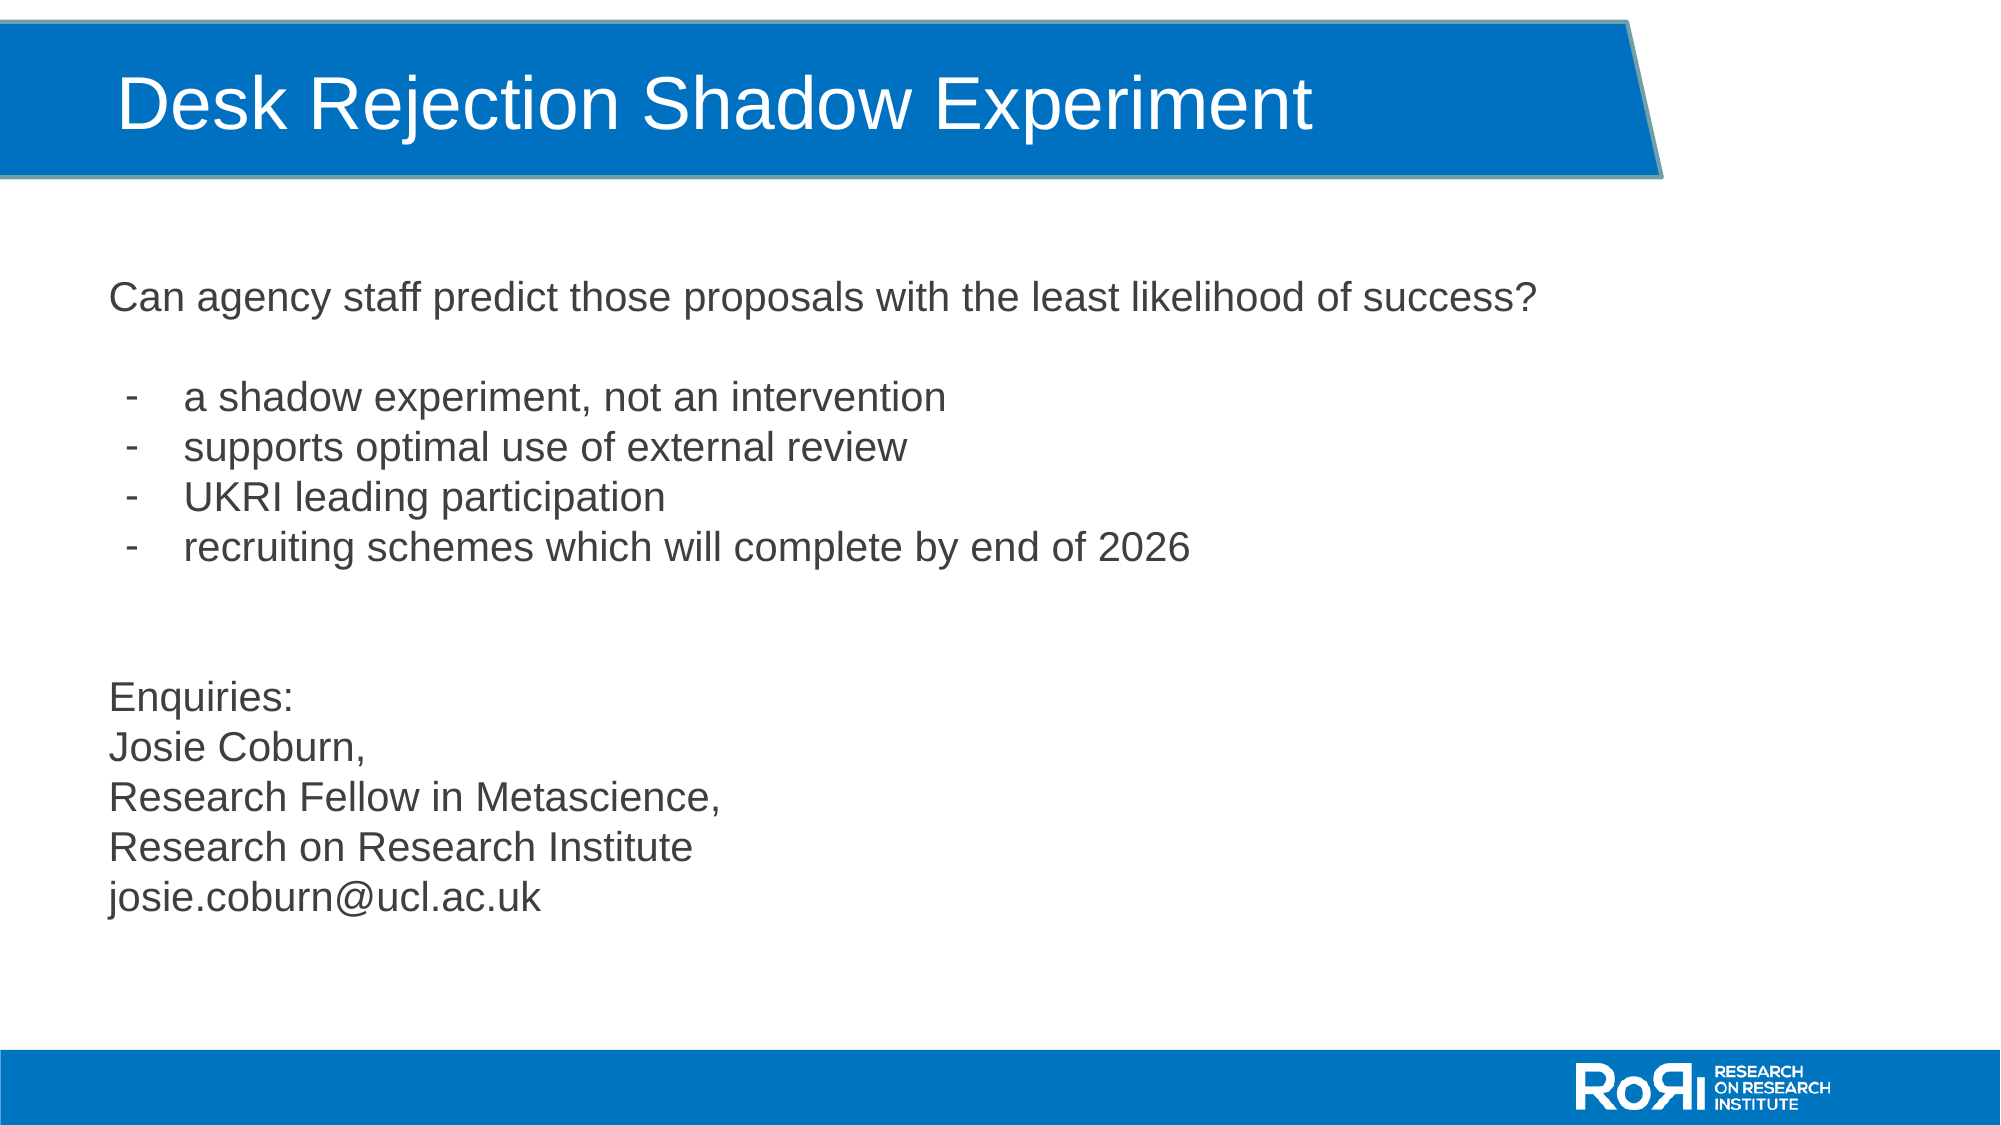

Desk Rejection Shadow Experiment
Can agency staff predict those proposals with the least likelihood of success?

a shadow experiment, not an intervention
supports optimal use of external review
UKRI leading participation
recruiting schemes which will complete by end of 2026

Enquiries:
Josie Coburn,
Research Fellow in Metascience,
Research on Research Institute
josie.coburn@ucl.ac.uk